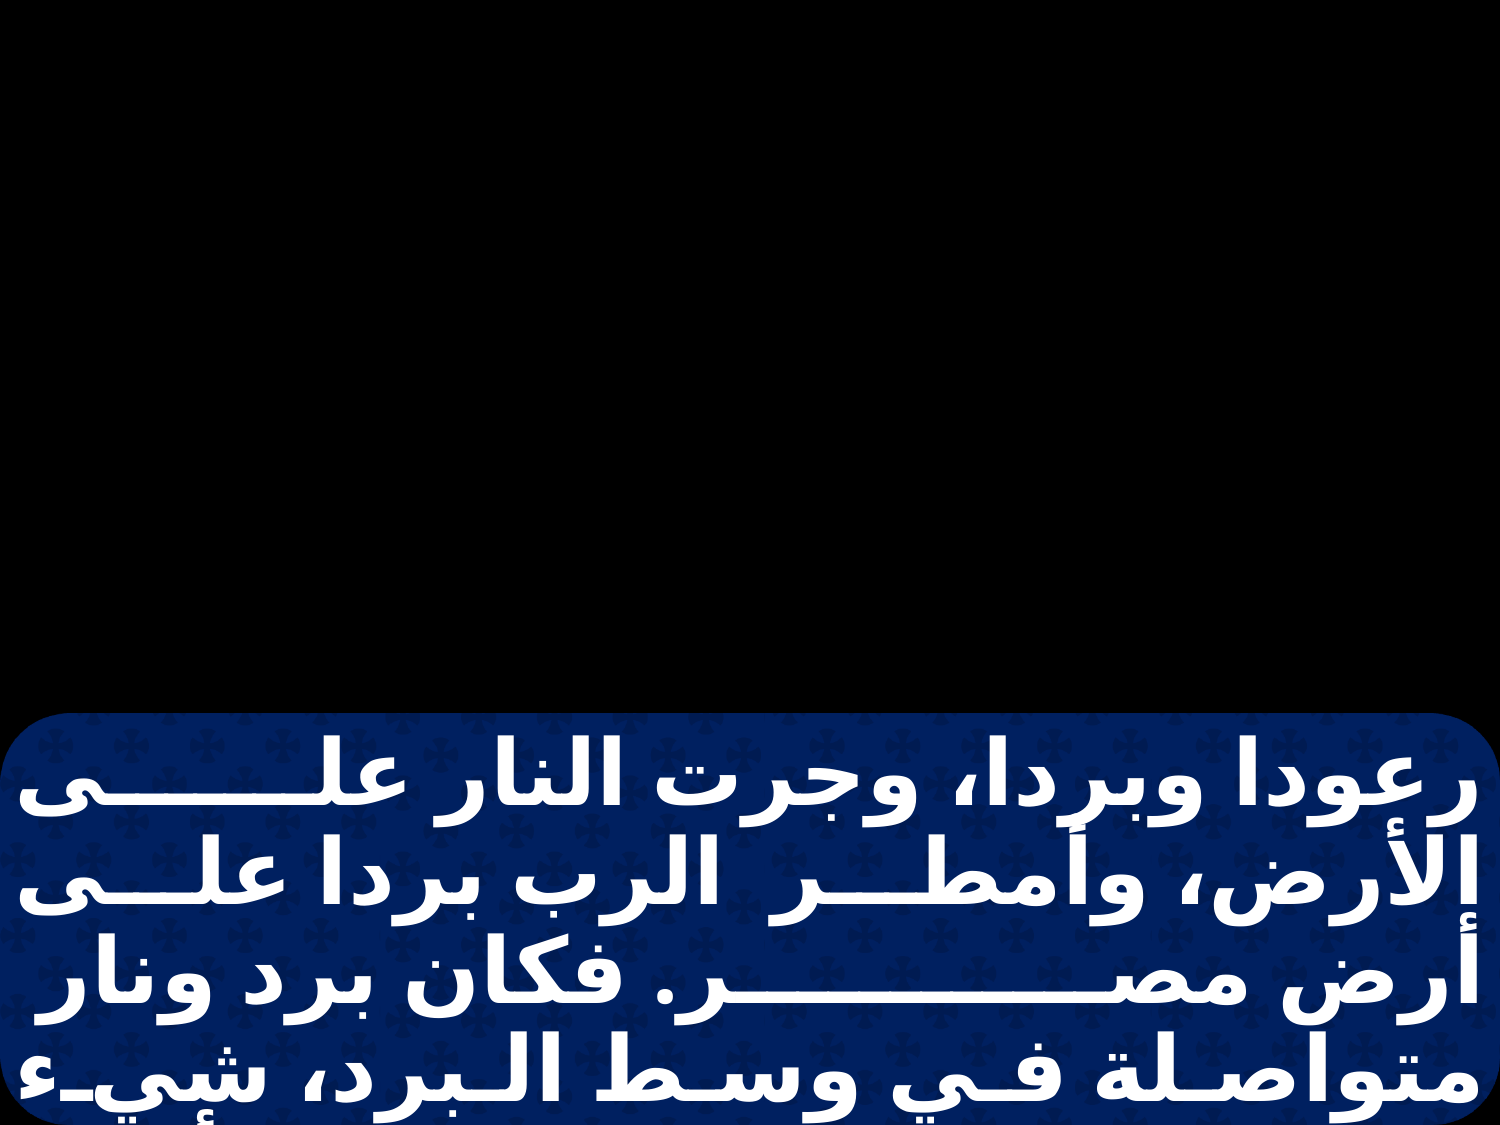

رعودا وبردا، وجرت النار على الأرض، وأمطر  الرب بردا على أرض مصر. فكان برد ونار  متواصلة في وسط البرد، شيء عظيم جدا لم يكن  مثله في أرض مصر منذ صارت أمة. فضرب البرد،